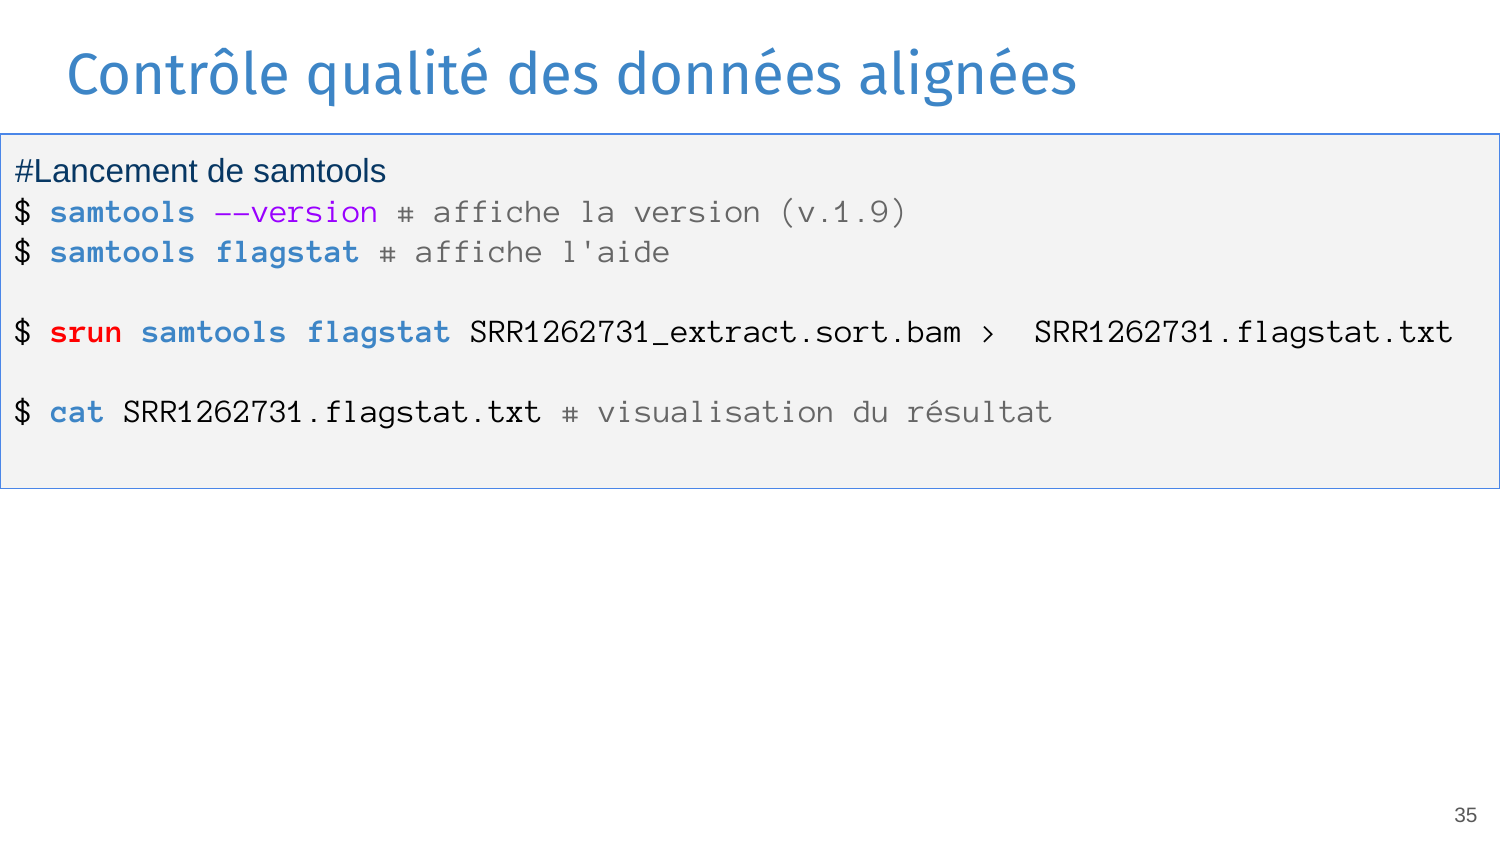

# Contrôle qualité des données alignées
#Lancement de samtools
$ samtools --version # affiche la version (v.1.9)
$ samtools flagstat # affiche l'aide

$ srun samtools flagstat SRR1262731_extract.sort.bam >  SRR1262731.flagstat.txt

$ cat SRR1262731.flagstat.txt # visualisation du résultat

35